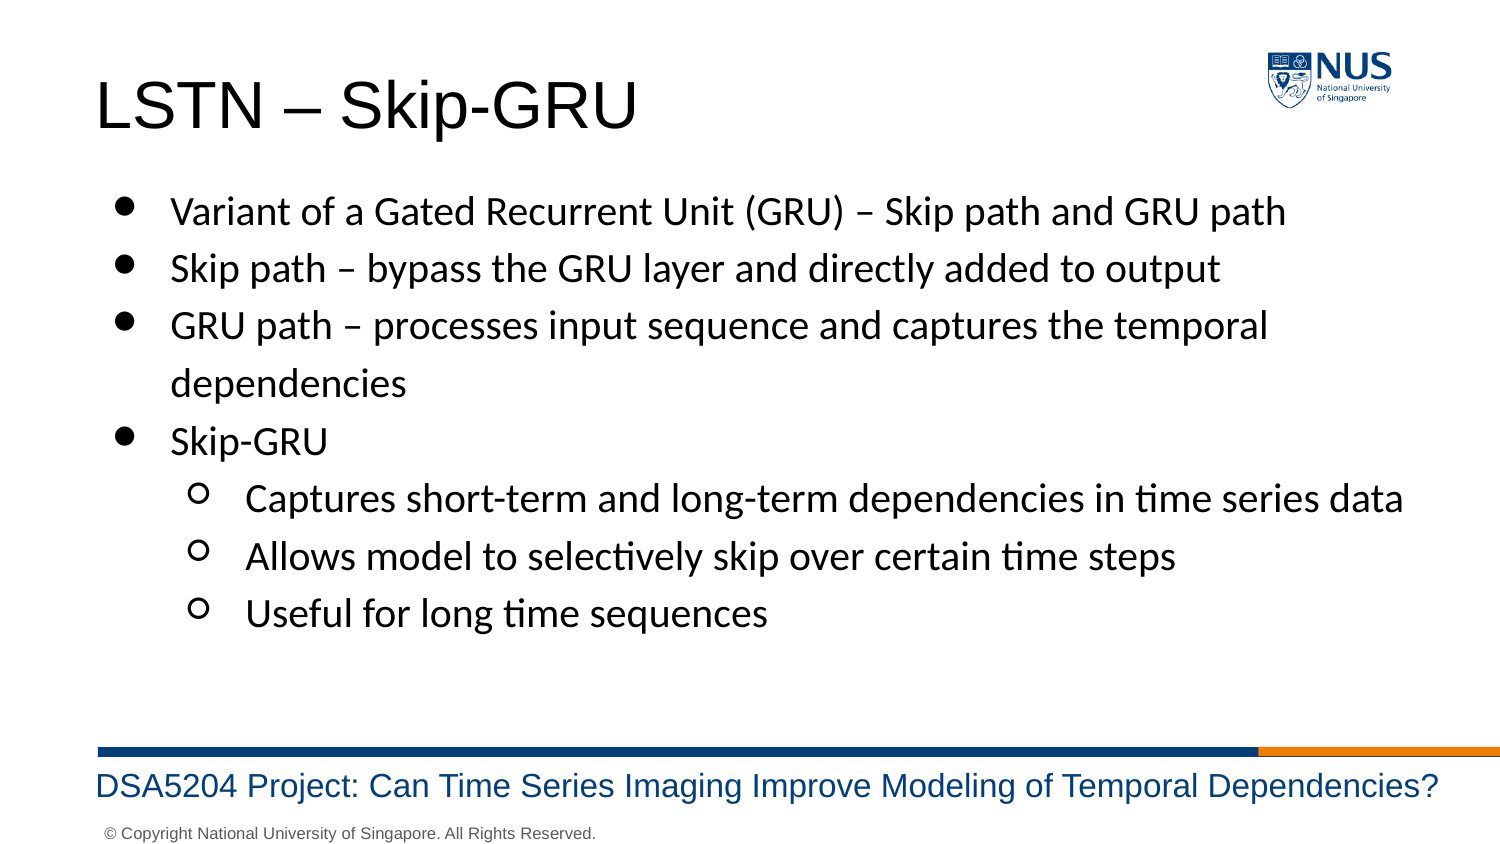

LSTN – Skip-GRU

Variant of a Gated Recurrent Unit (GRU) – Skip path and GRU path
Skip path – bypass the GRU layer and directly added to output
GRU path – processes input sequence and captures the temporal dependencies
Skip-GRU
Captures short-term and long-term dependencies in time series data
Allows model to selectively skip over certain time steps
Useful for long time sequences
DSA5204 Project: Can Time Series Imaging Improve Modeling of Temporal Dependencies?